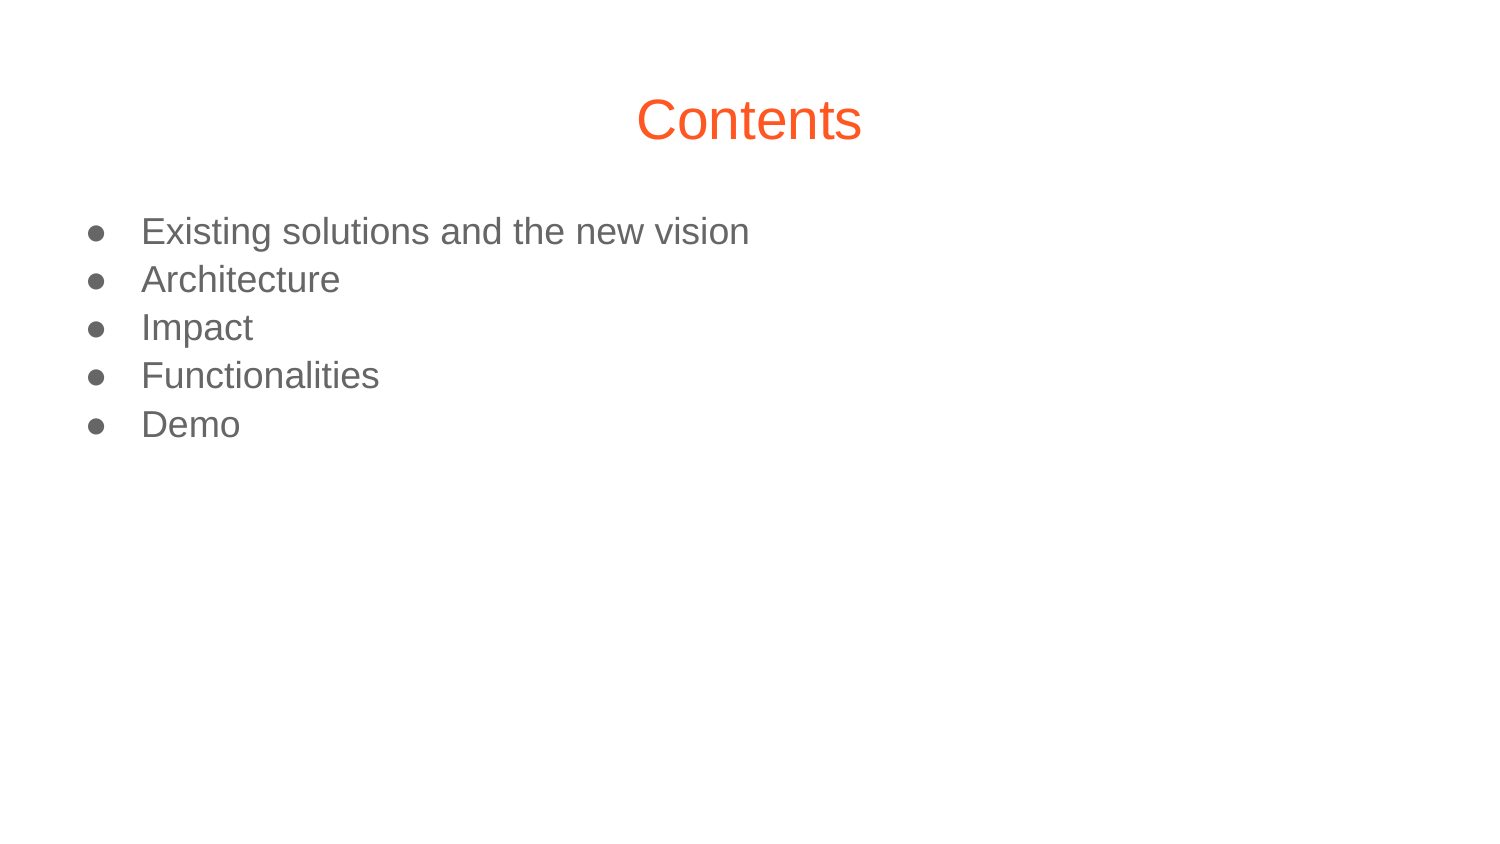

# Contents
Existing solutions and the new vision
Architecture
Impact
Functionalities
Demo